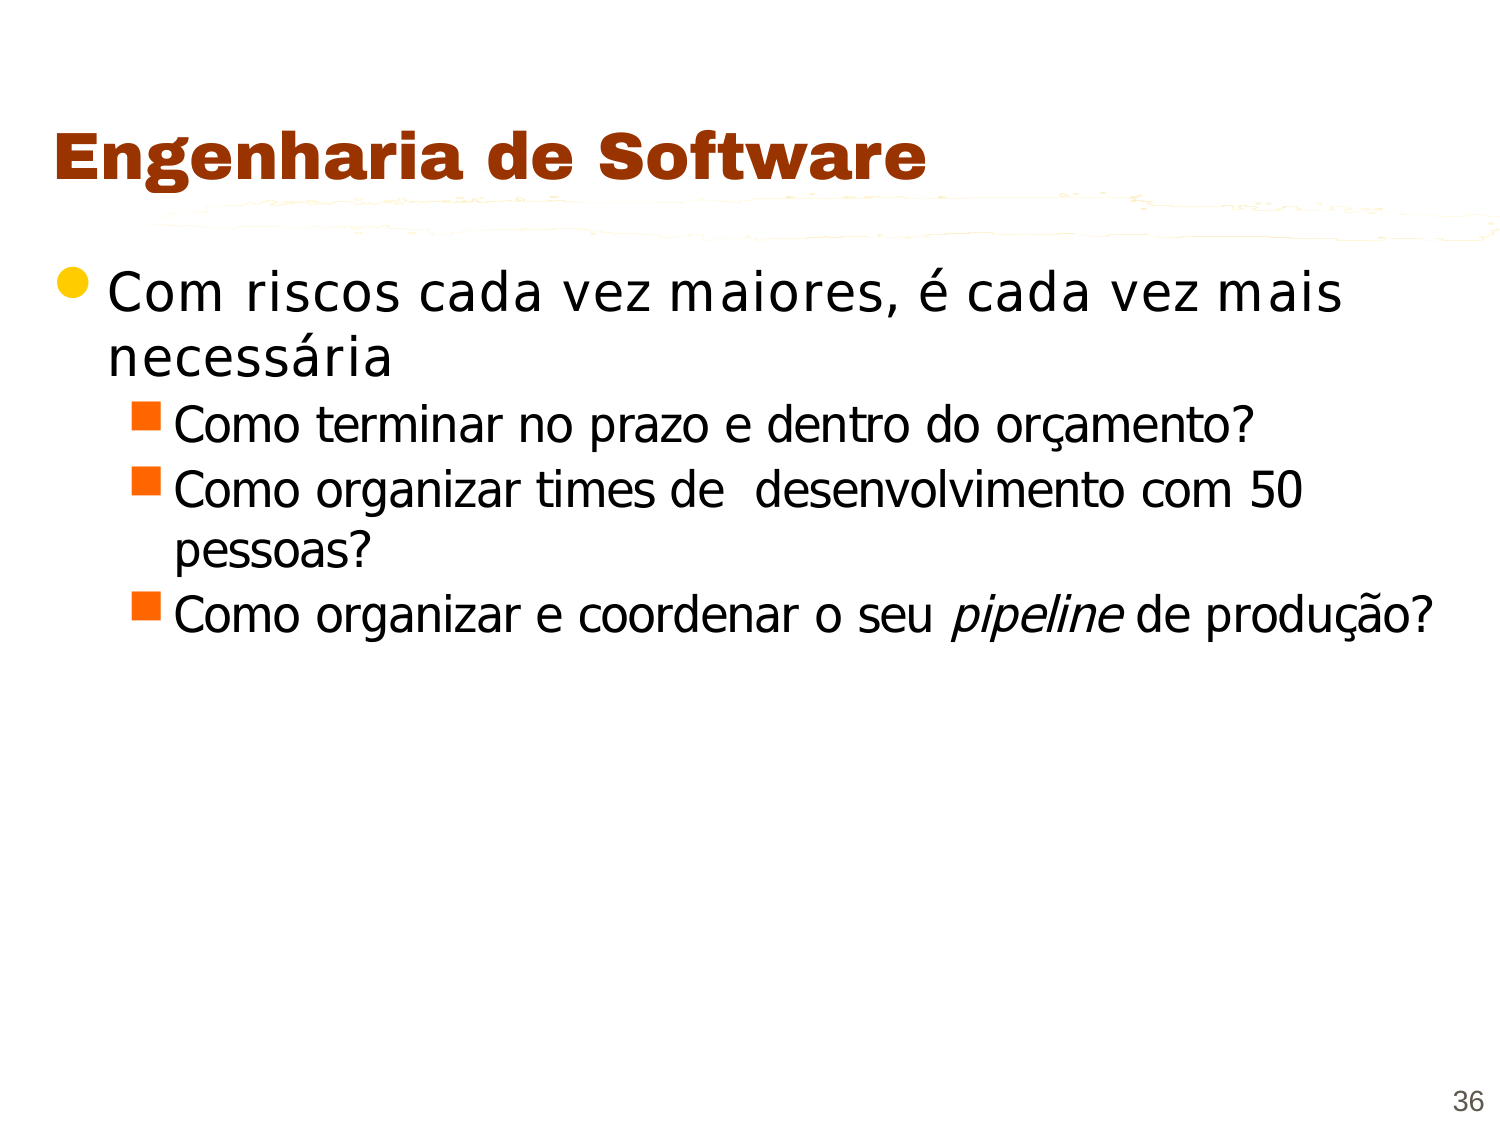

# Engenharia de Software
Com riscos cada vez maiores, é cada vez mais necessária
Como terminar no prazo e dentro do orçamento?
Como organizar times de  desenvolvimento com 50 pessoas?
Como organizar e coordenar o seu pipeline de produção?
36